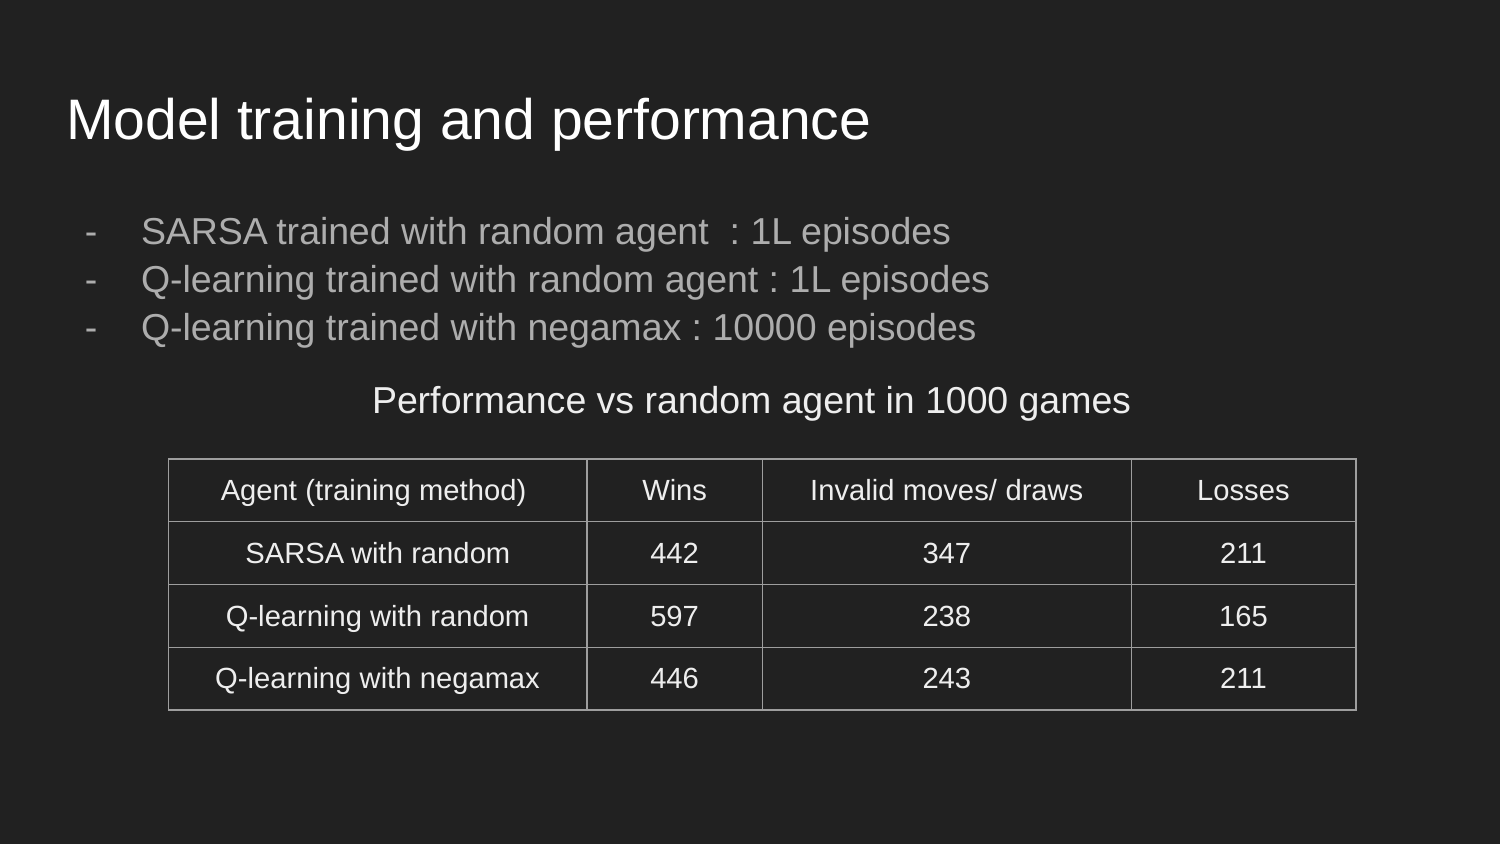

# Model training and performance
SARSA trained with random agent  : 1L episodes
Q-learning trained with random agent : 1L episodes
Q-learning trained with negamax : 10000 episodes
                      Performance vs random agent in 1000 games
| Agent (training method) | Wins | Invalid moves/ draws | Losses |
| --- | --- | --- | --- |
| SARSA with random | 442 | 347 | 211 |
| Q-learning with random | 597 | 238 | 165 |
| Q-learning with negamax | 446 | 243 | 211 |